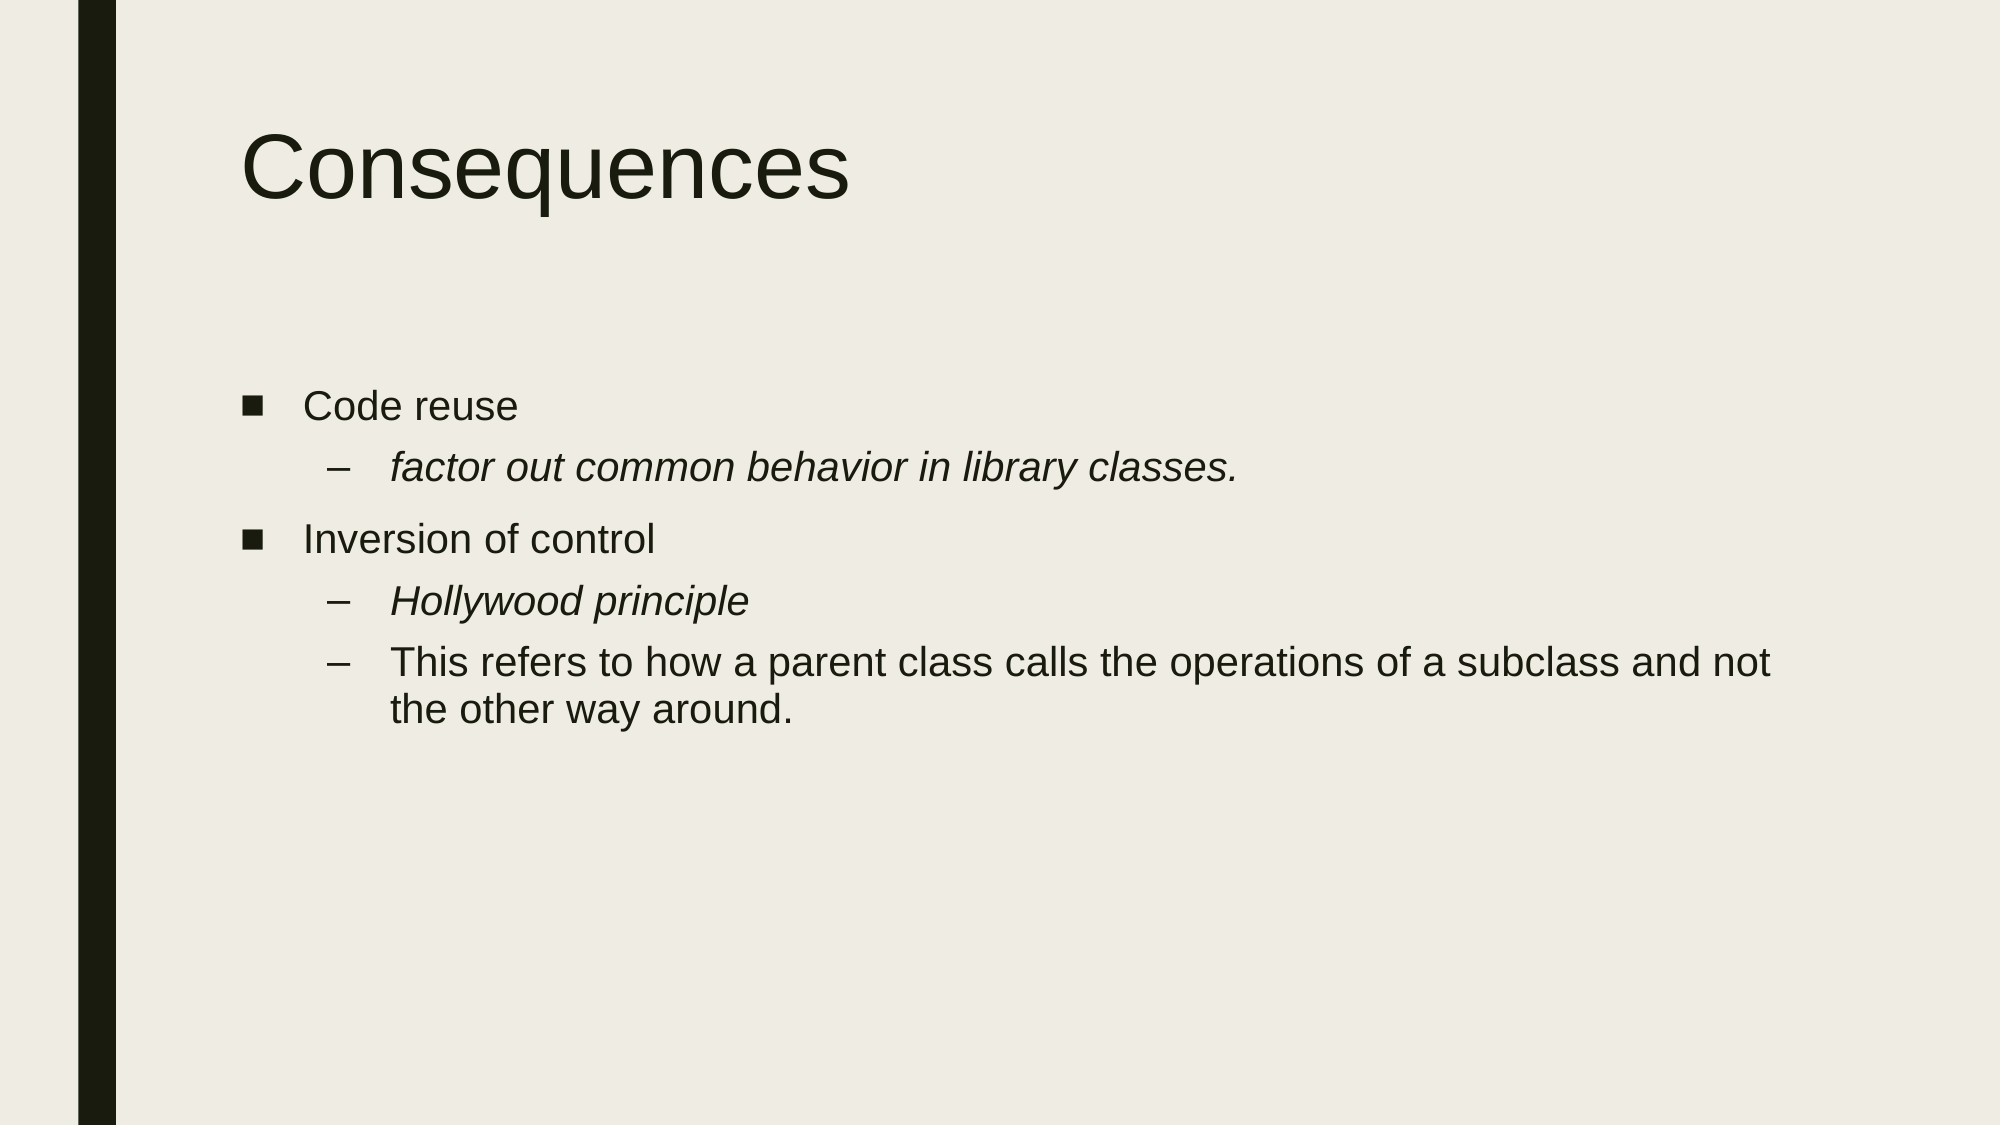

# Consequences
Code reuse
factor out common behavior in library classes.
Inversion of control
Hollywood principle
This refers to how a parent class calls the operations of a subclass and not the other way around.